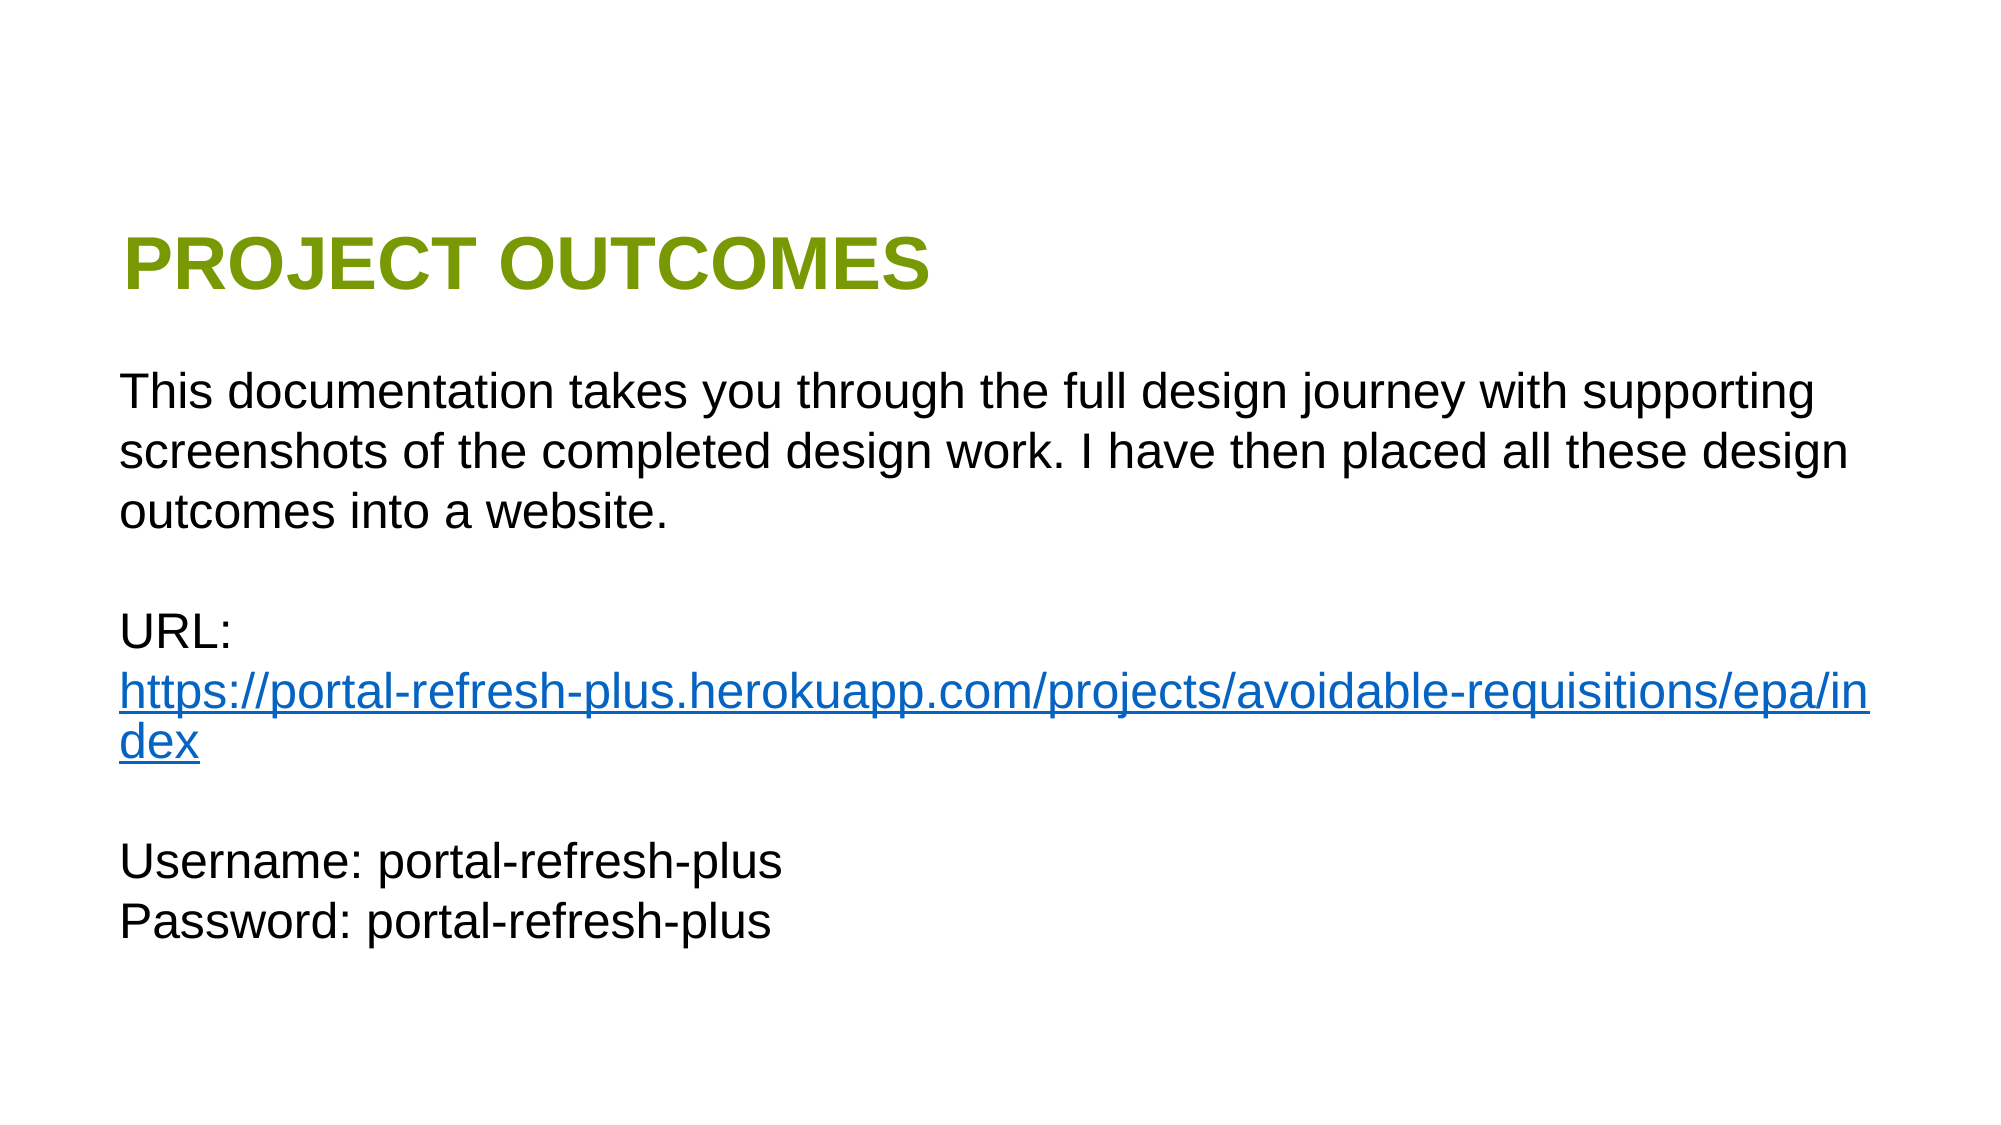

PROJECT OUTCOMES
This documentation takes you through the full design journey with supporting screenshots of the completed design work. I have then placed all these design outcomes into a website.

URL: https://portal-refresh-plus.herokuapp.com/projects/avoidable-requisitions/epa/index

Username: portal-refresh-plus
Password: portal-refresh-plus